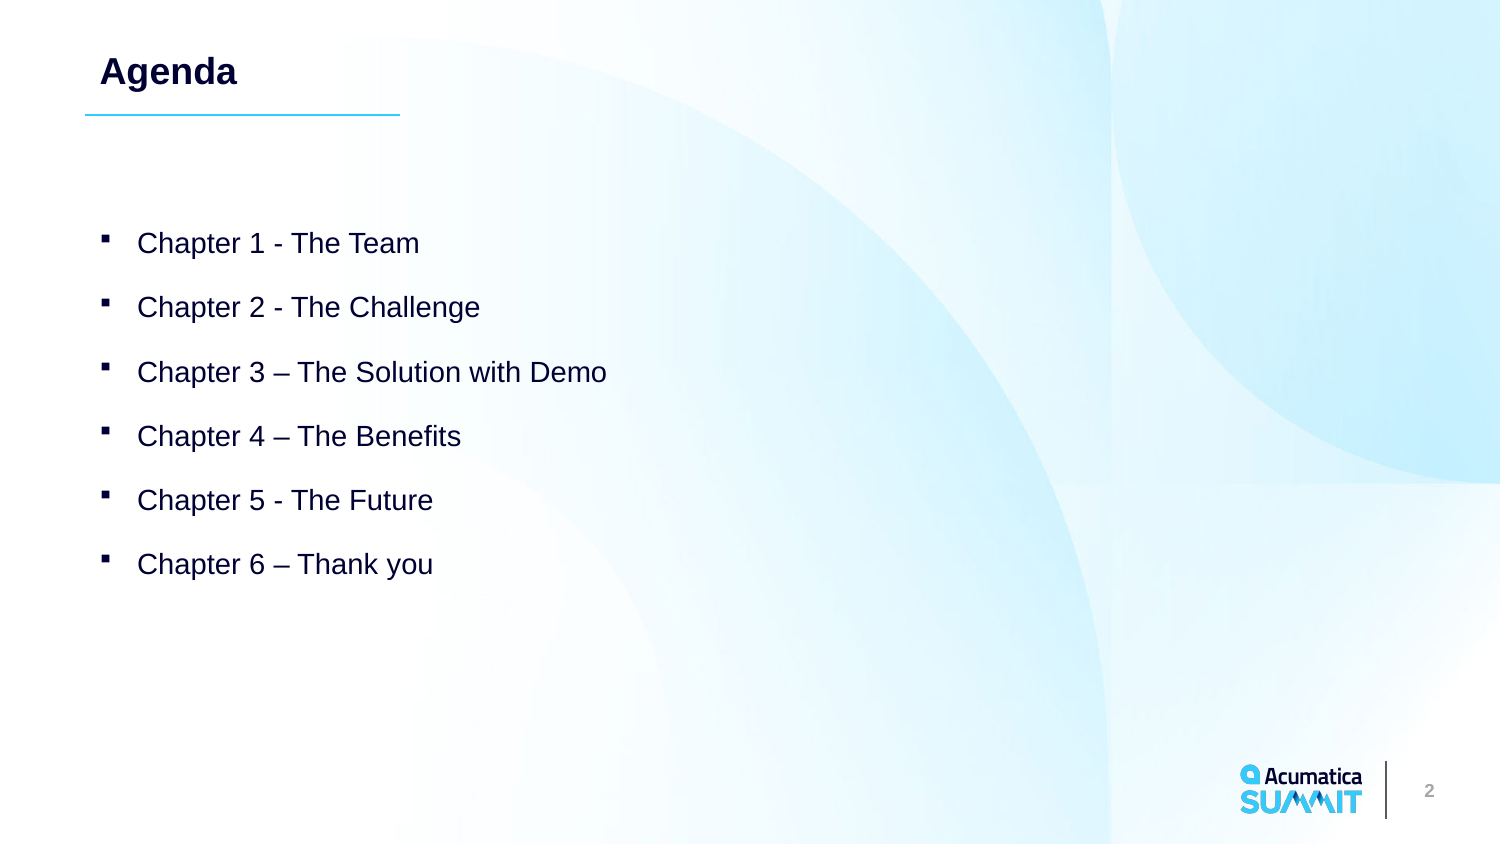

Chapter 1 - The Team
Chapter 2 - The Challenge
Chapter 3 – The Solution with Demo
Chapter 4 – The Benefits
Chapter 5 - The Future
Chapter 6 – Thank you